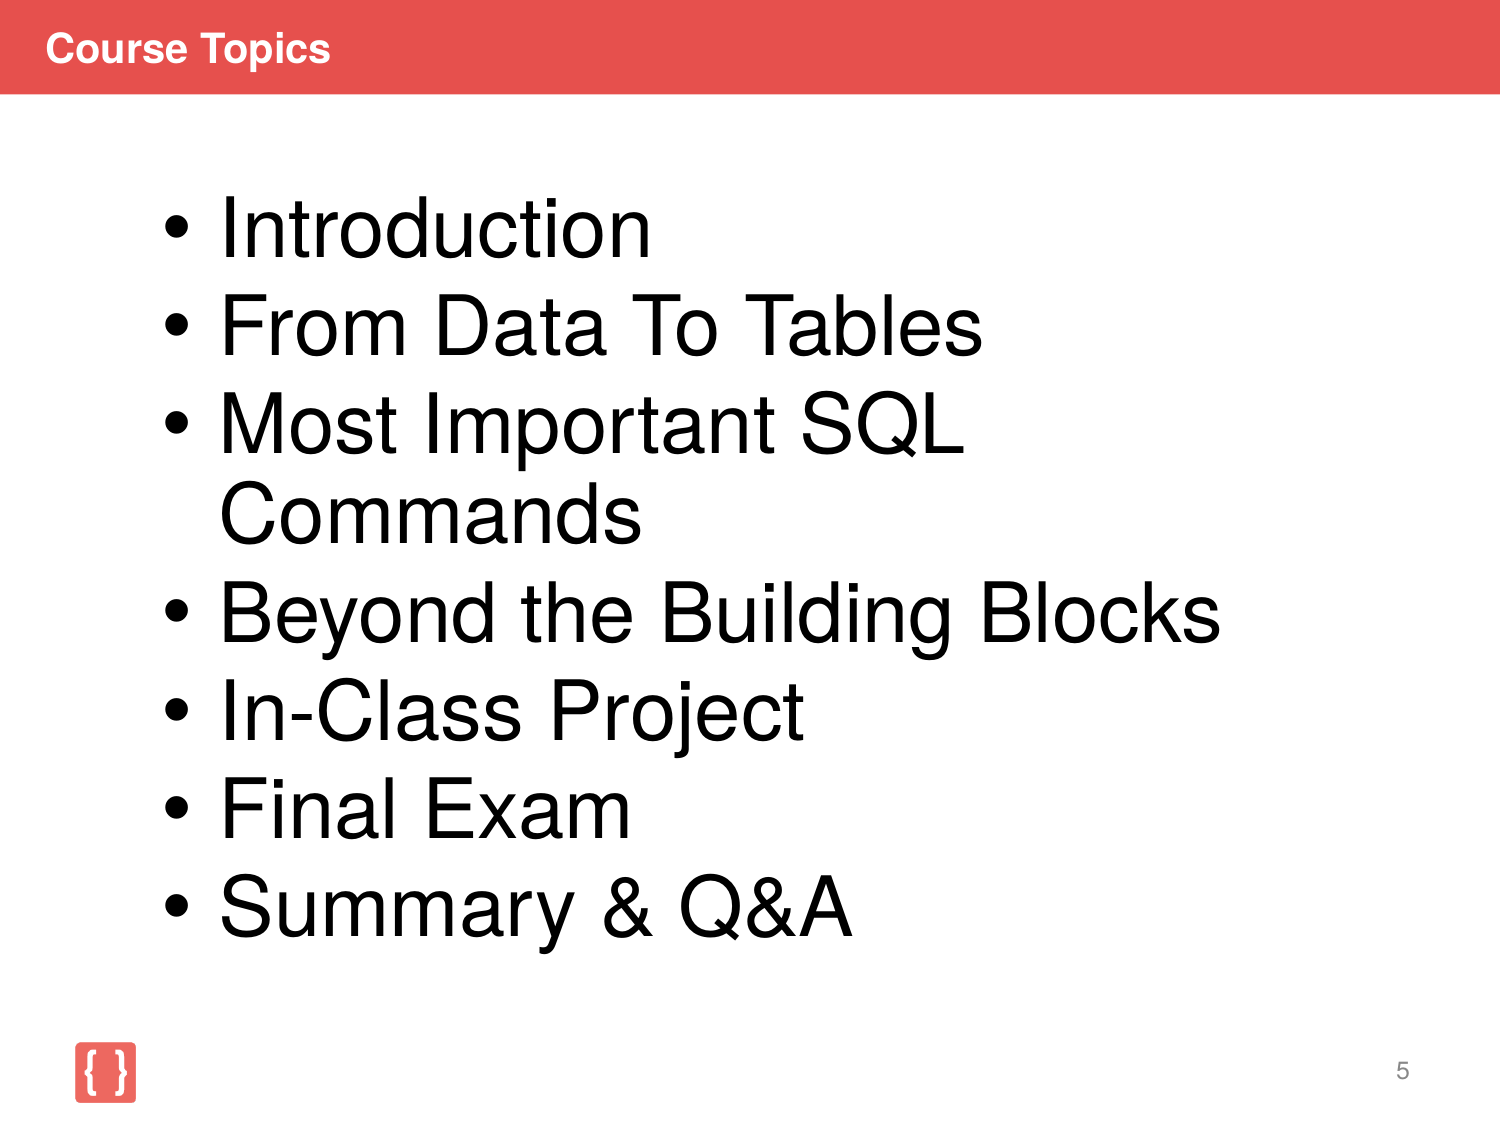

# Course Topics
Introduction
From Data To Tables
Most Important SQL Commands
Beyond the Building Blocks
In-Class Project
Final Exam
Summary & Q&A

5